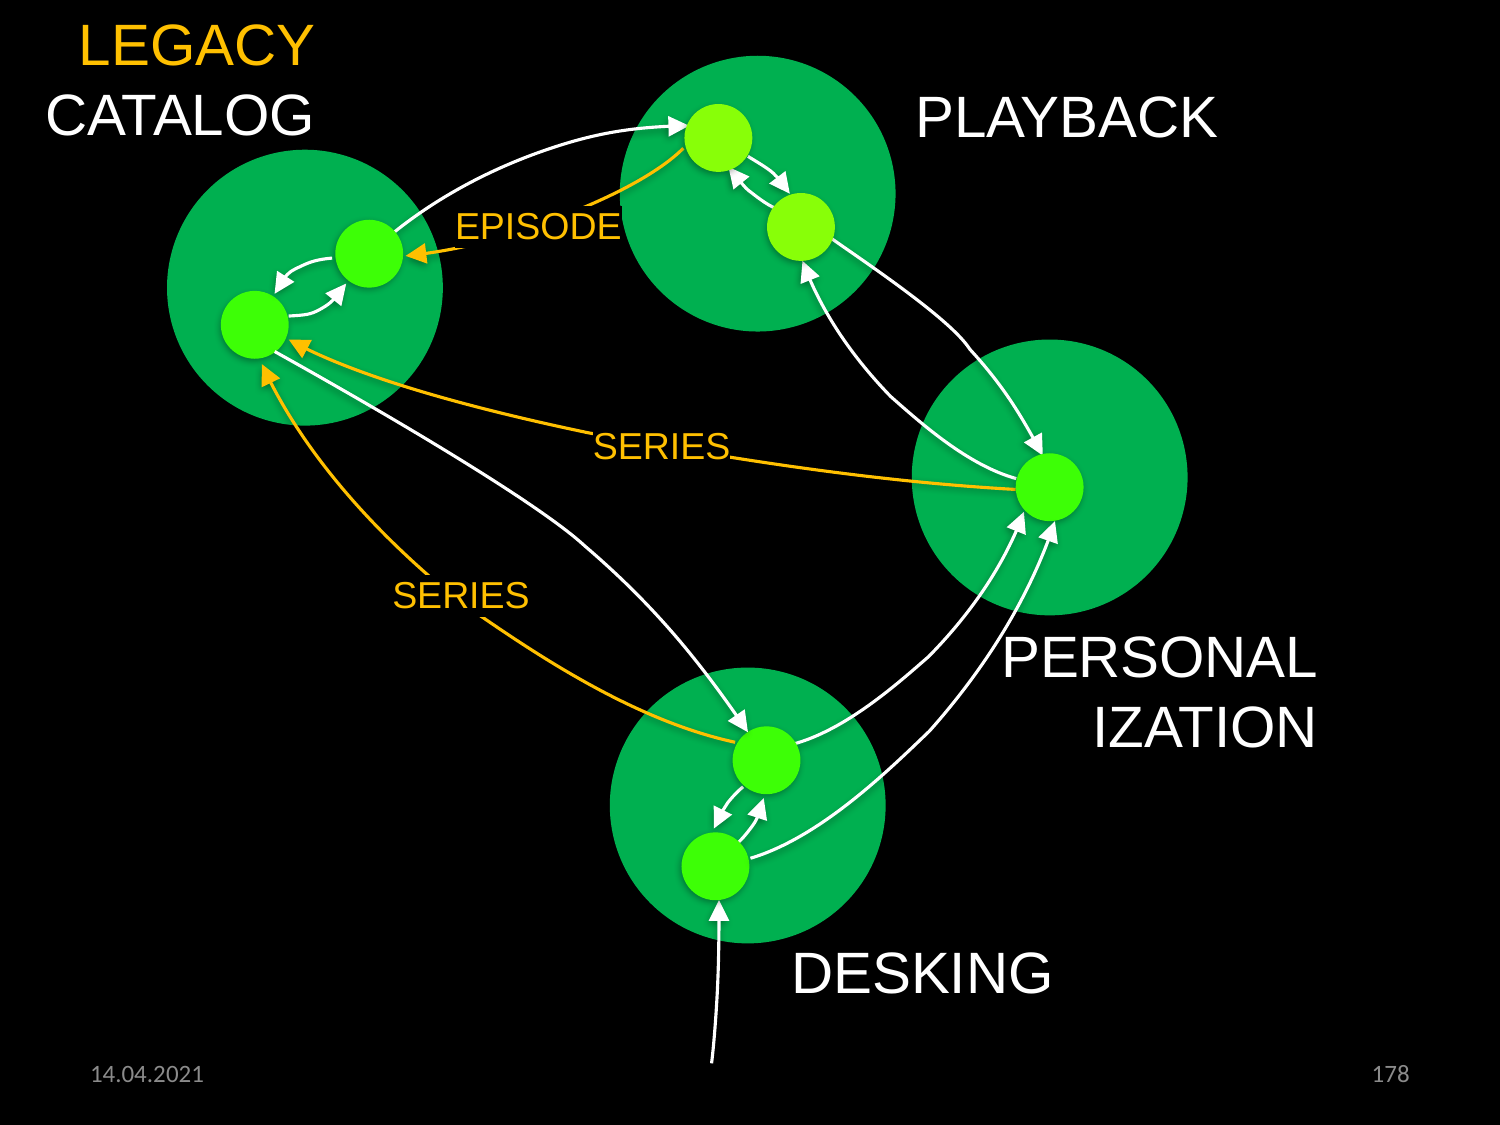

LEGACY
CATALOG

PLAYBACK

EPISODE

SERIES

SERIES
PERSONAL
IZATION

DESKING
14.04.2021
178